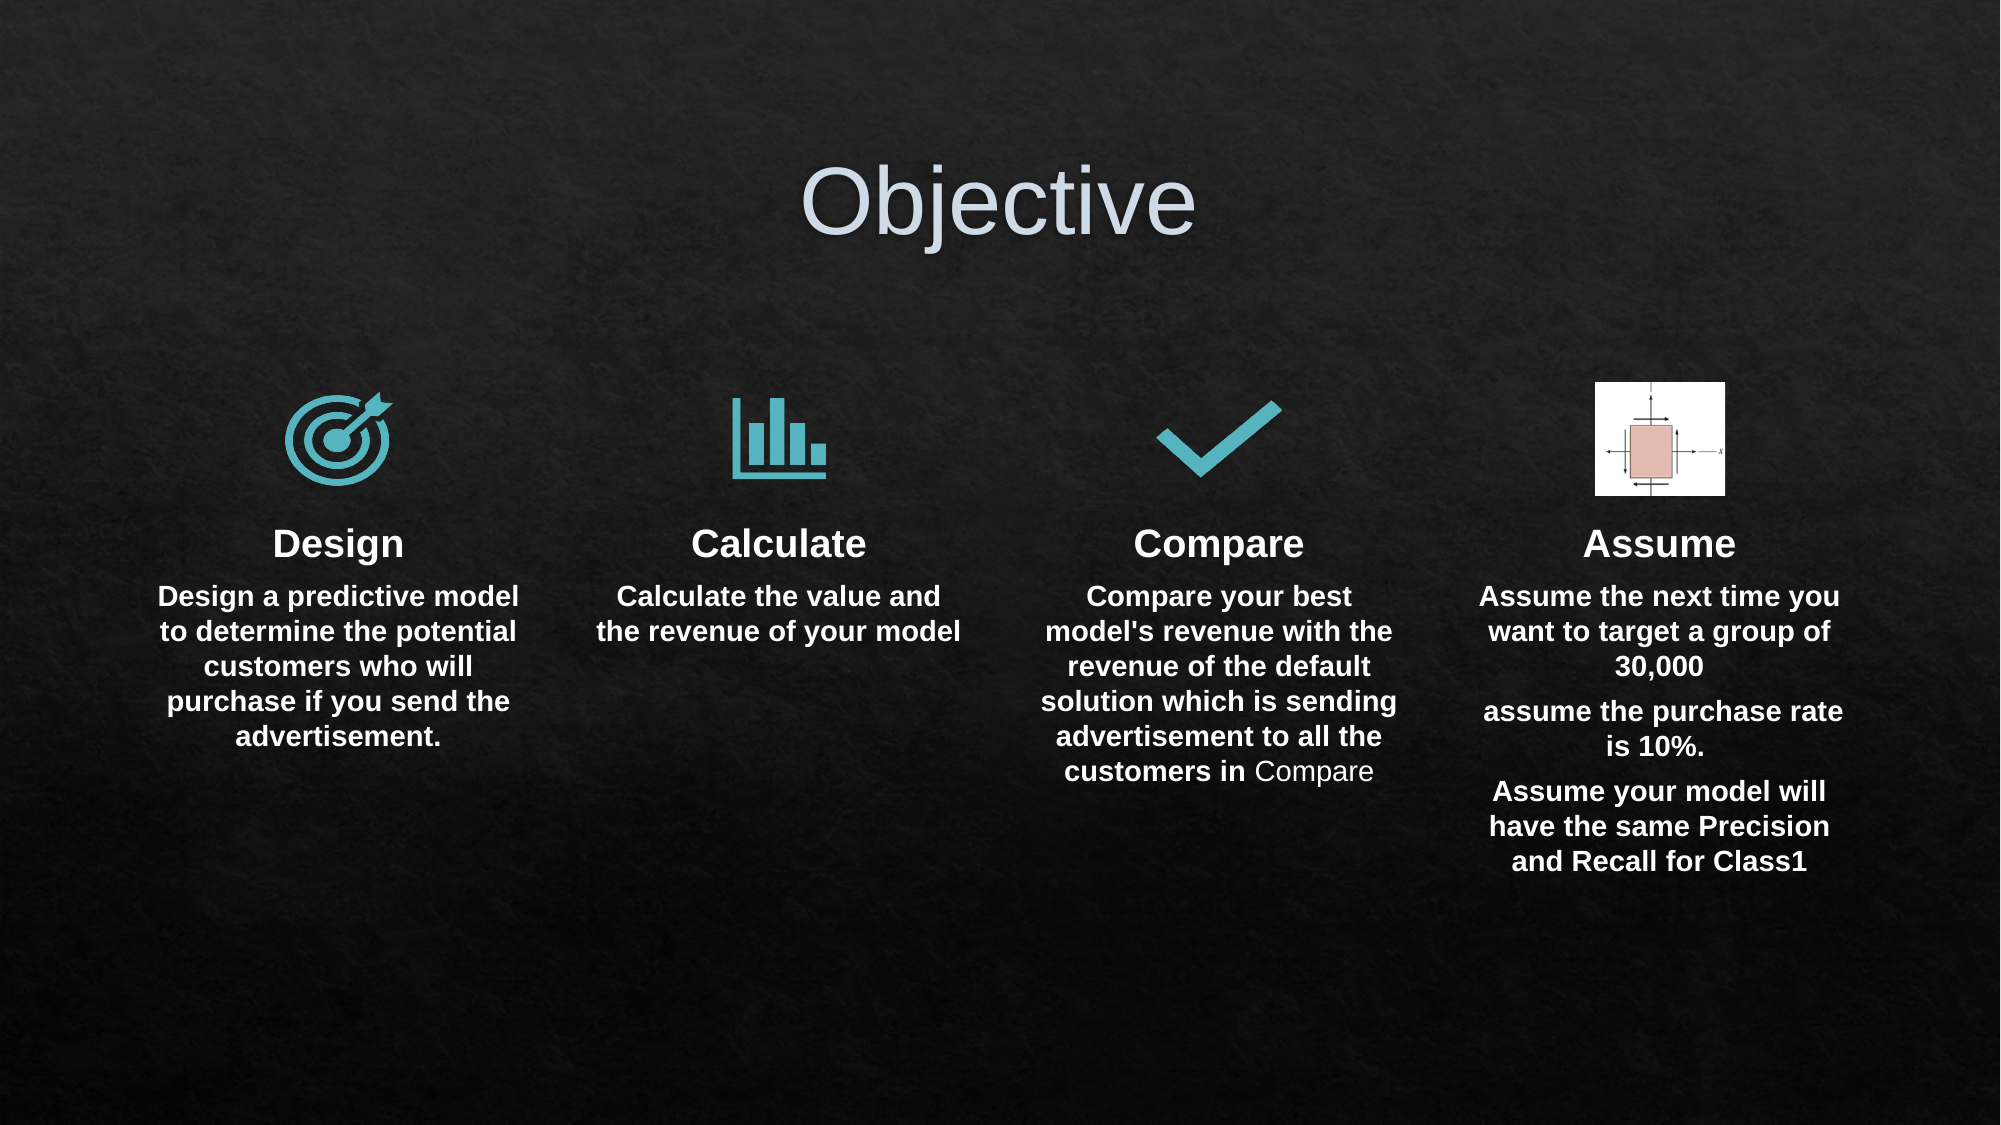

# Objective
Design
Design a predictive model to determine the potential customers who will purchase if you send the advertisement.
Calculate
Calculate the value and the revenue of your model
Compare
Compare your best model's revenue with the revenue of the default solution which is sending advertisement to all the customers in Compare
Assume
Assume the next time you want to target a group of 30,000
 assume the purchase rate is 10%.
Assume your model will have the same Precision and Recall for Class1